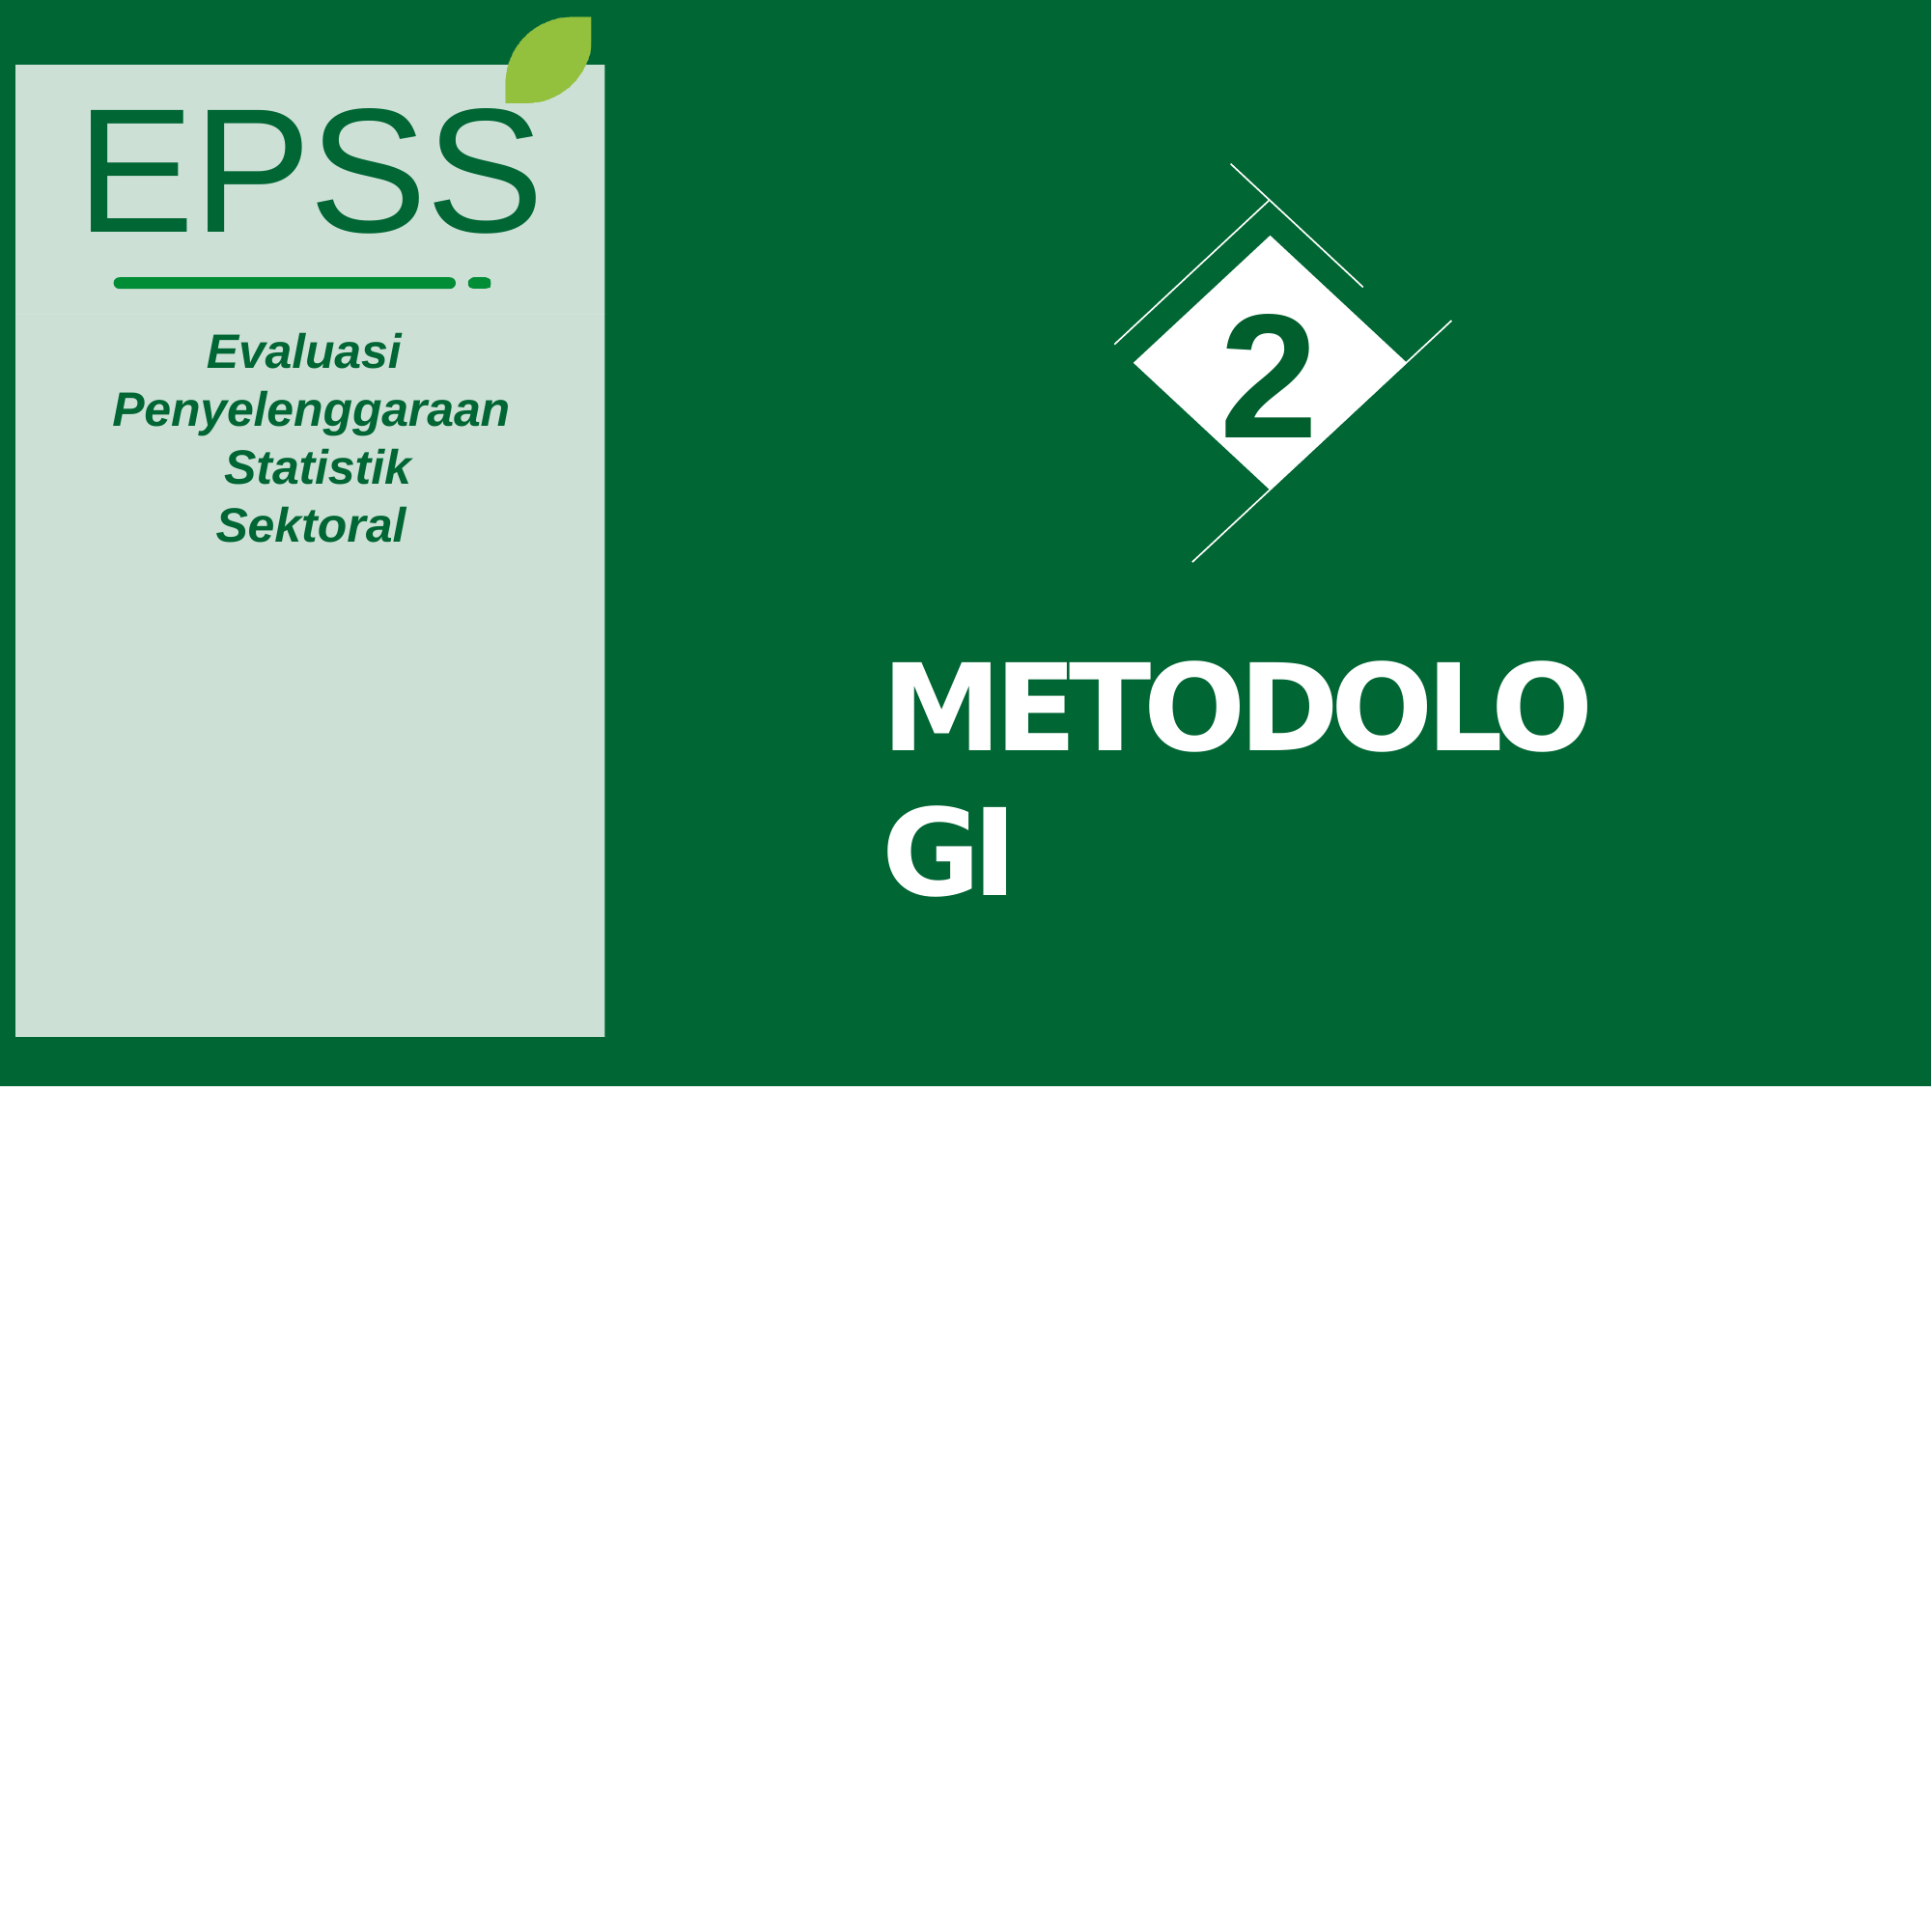

# EPSS

2
METODOLOGI

Evaluasi  Penyelenggaraan  Statistik Sektoral